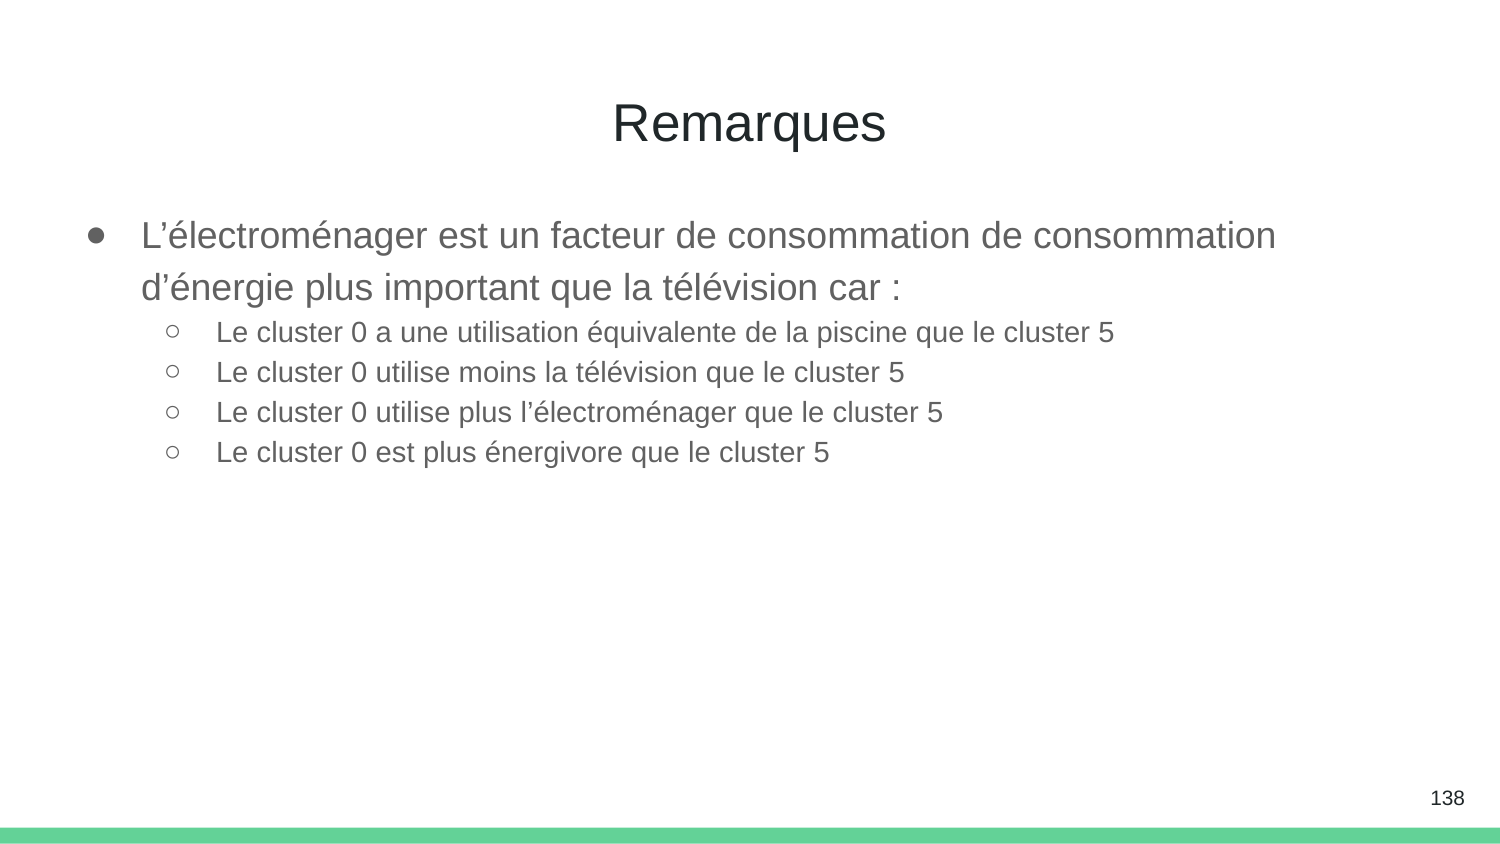

# Remarques
L’électroménager est un facteur de consommation de consommation d’énergie plus important que la télévision car :
Le cluster 0 a une utilisation équivalente de la piscine que le cluster 5
Le cluster 0 utilise moins la télévision que le cluster 5
Le cluster 0 utilise plus l’électroménager que le cluster 5
Le cluster 0 est plus énergivore que le cluster 5
138